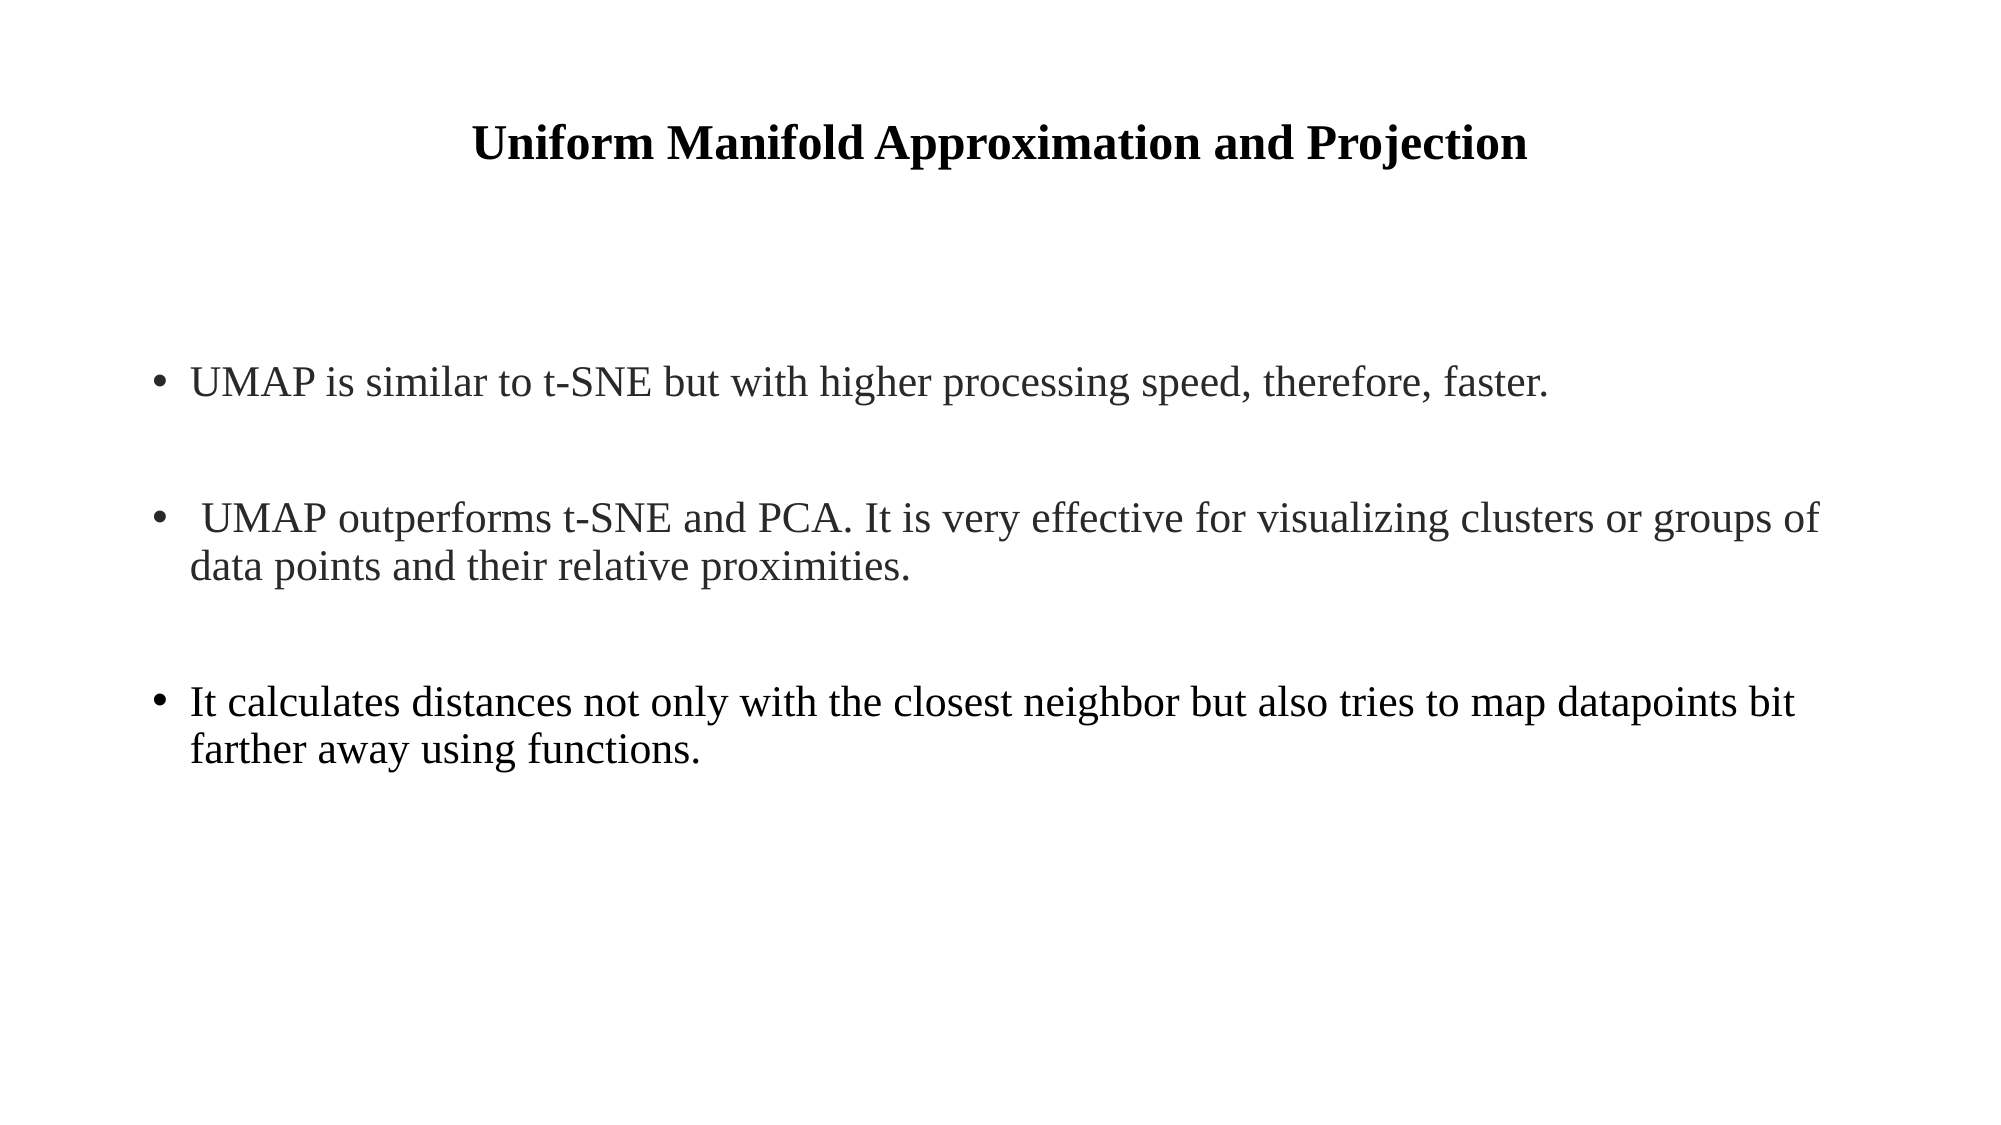

# Uniform Manifold Approximation and Projection

UMAP is similar to t-SNE but with higher processing speed, therefore, faster.

 UMAP outperforms t-SNE and PCA. It is very effective for visualizing clusters or groups of data points and their relative proximities.

It calculates distances not only with the closest neighbor but also tries to map datapoints bit farther away using functions.